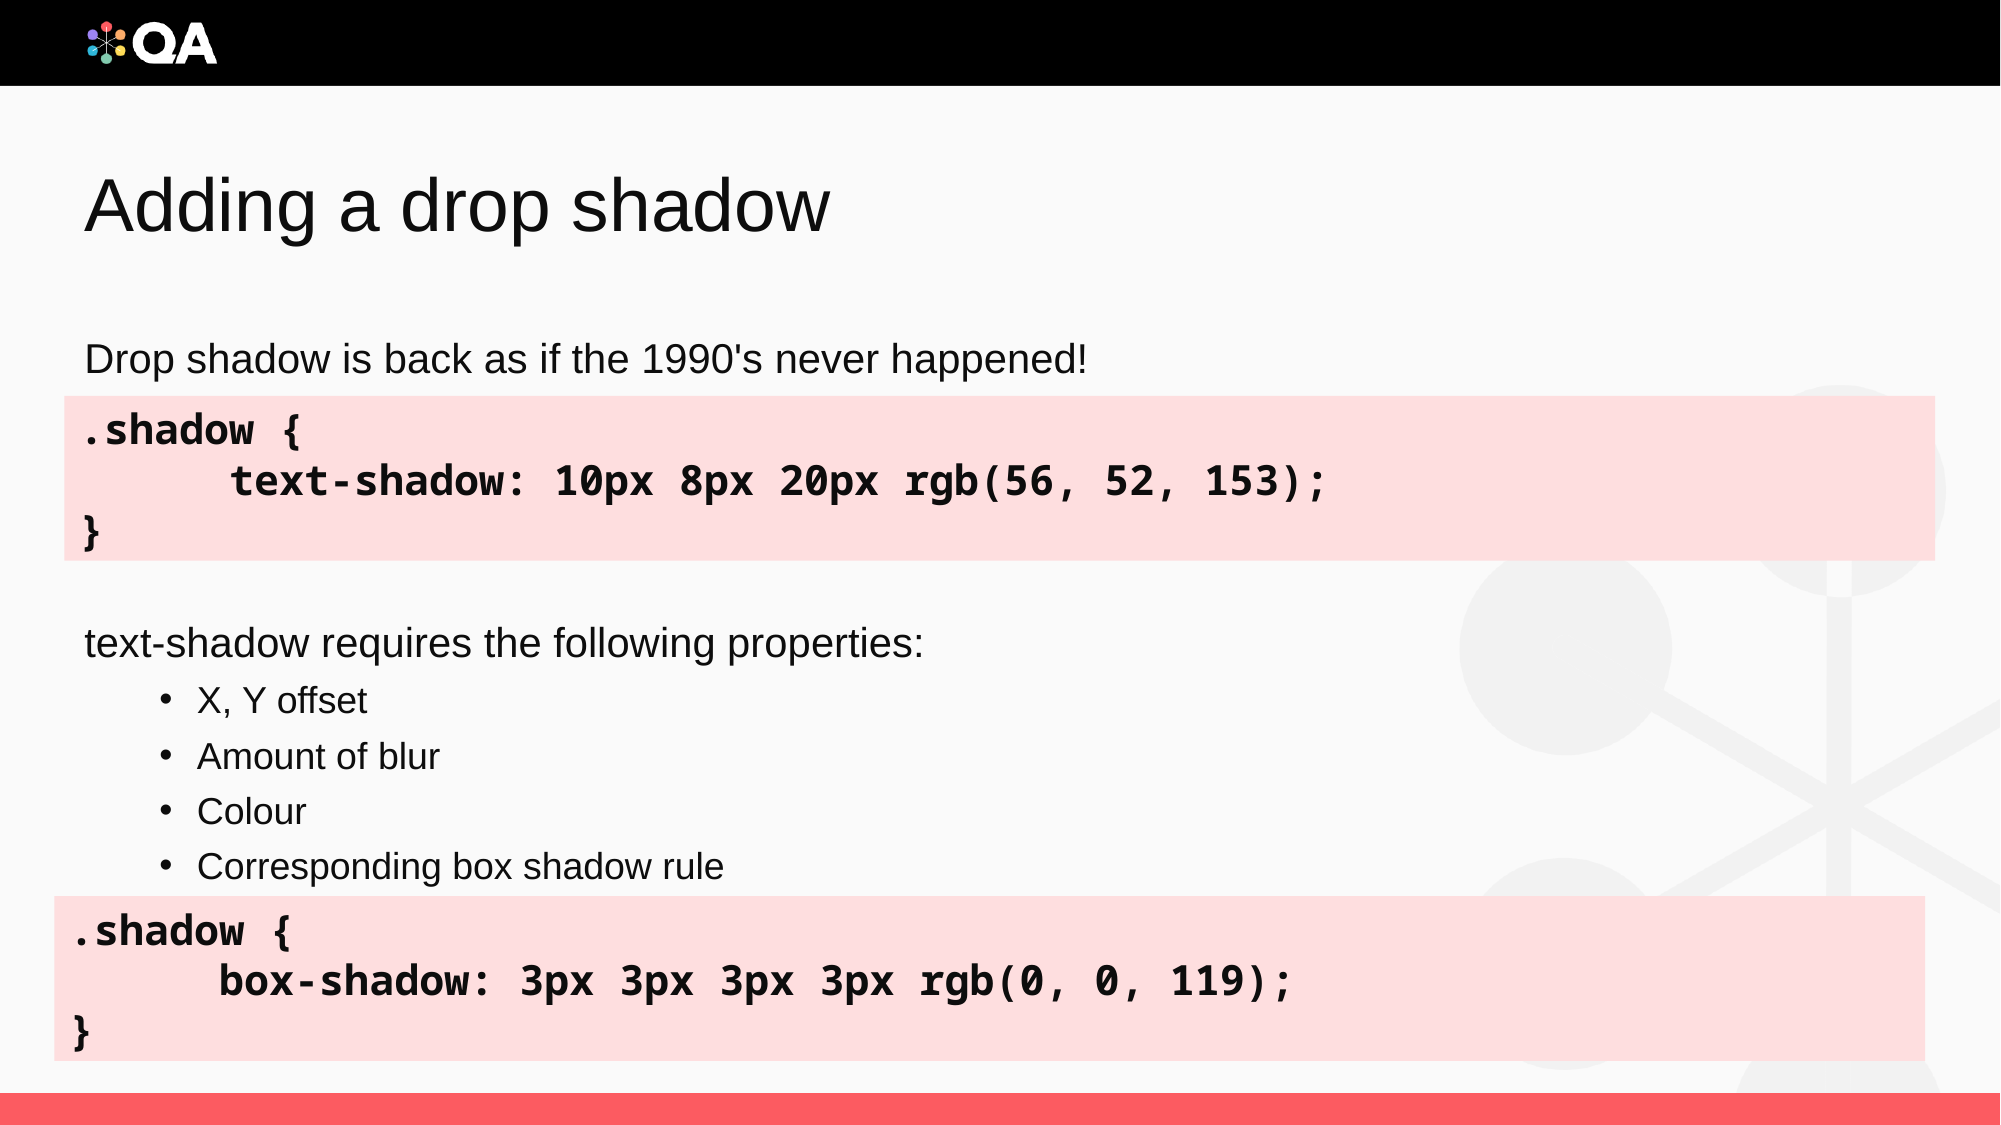

# Adding a drop shadow
Drop shadow is back as if the 1990's never happened!

text-shadow requires the following properties:
X, Y offset
Amount of blur
Colour
Corresponding box shadow rule

.shadow {
  	text-shadow: 10px 8px 20px rgb(56, 52, 153);
}
.shadow {
	box-shadow: 3px 3px 3px 3px rgb(0, 0, 119);
}